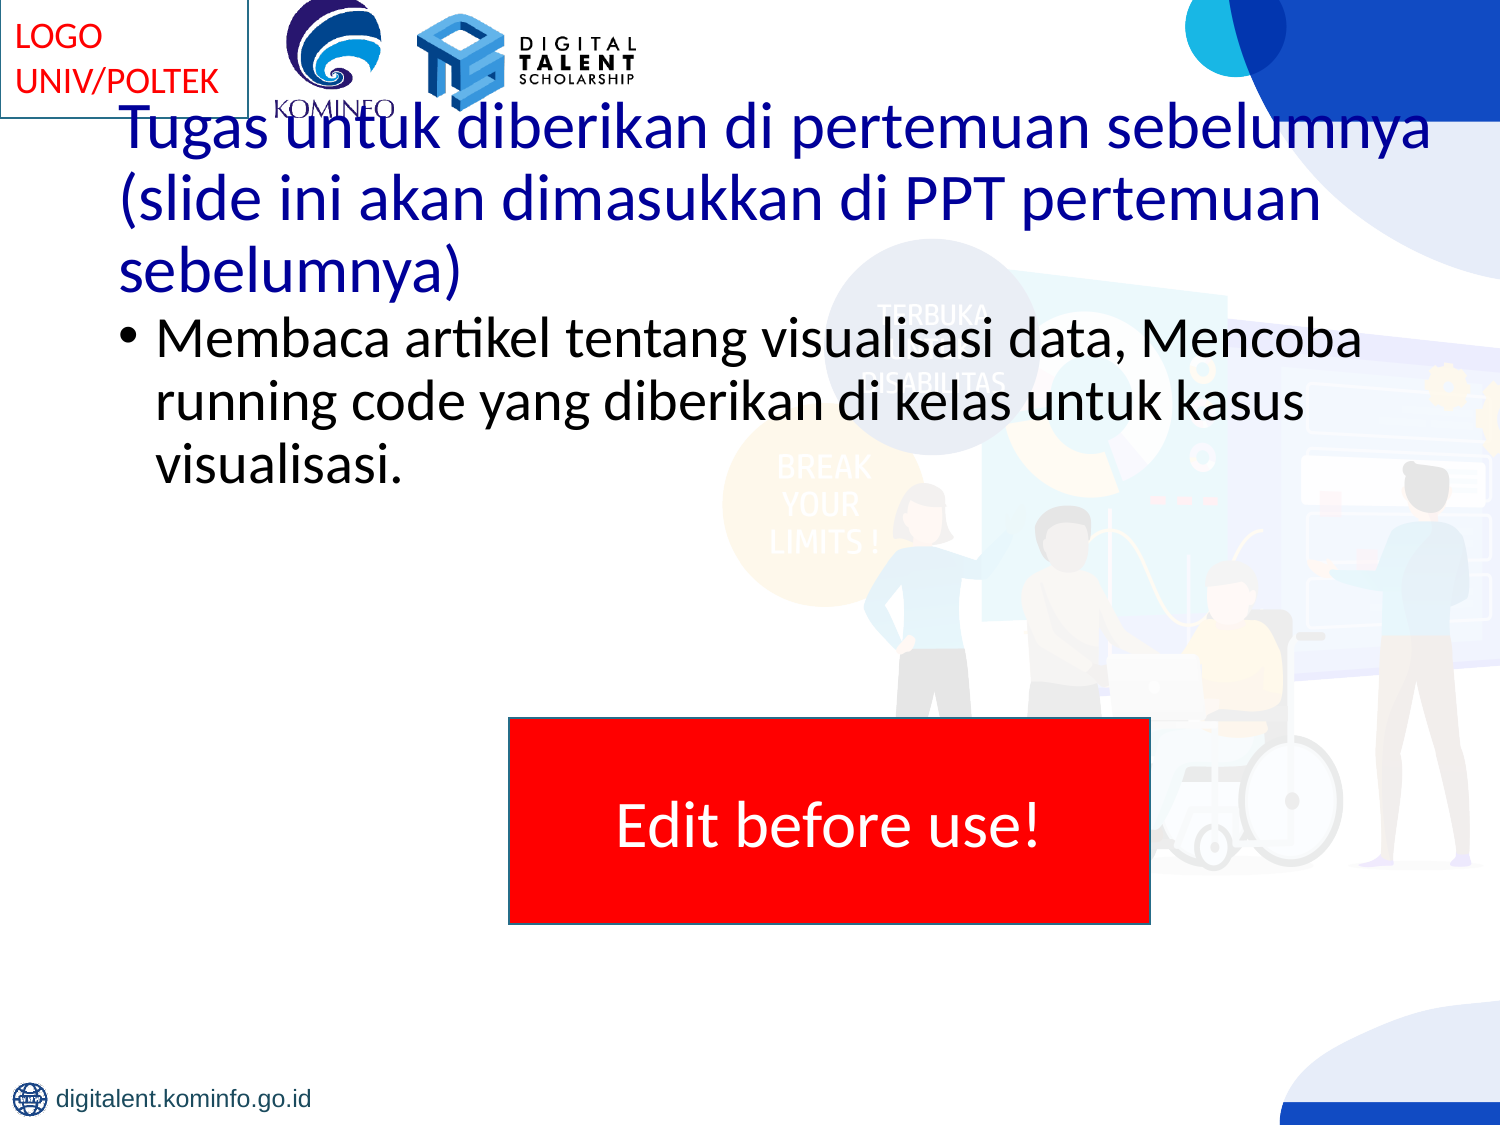

# Tugas untuk diberikan di pertemuan sebelumnya (slide ini akan dimasukkan di PPT pertemuan sebelumnya)
Membaca artikel tentang visualisasi data, Mencoba running code yang diberikan di kelas untuk kasus visualisasi.
Edit before use!